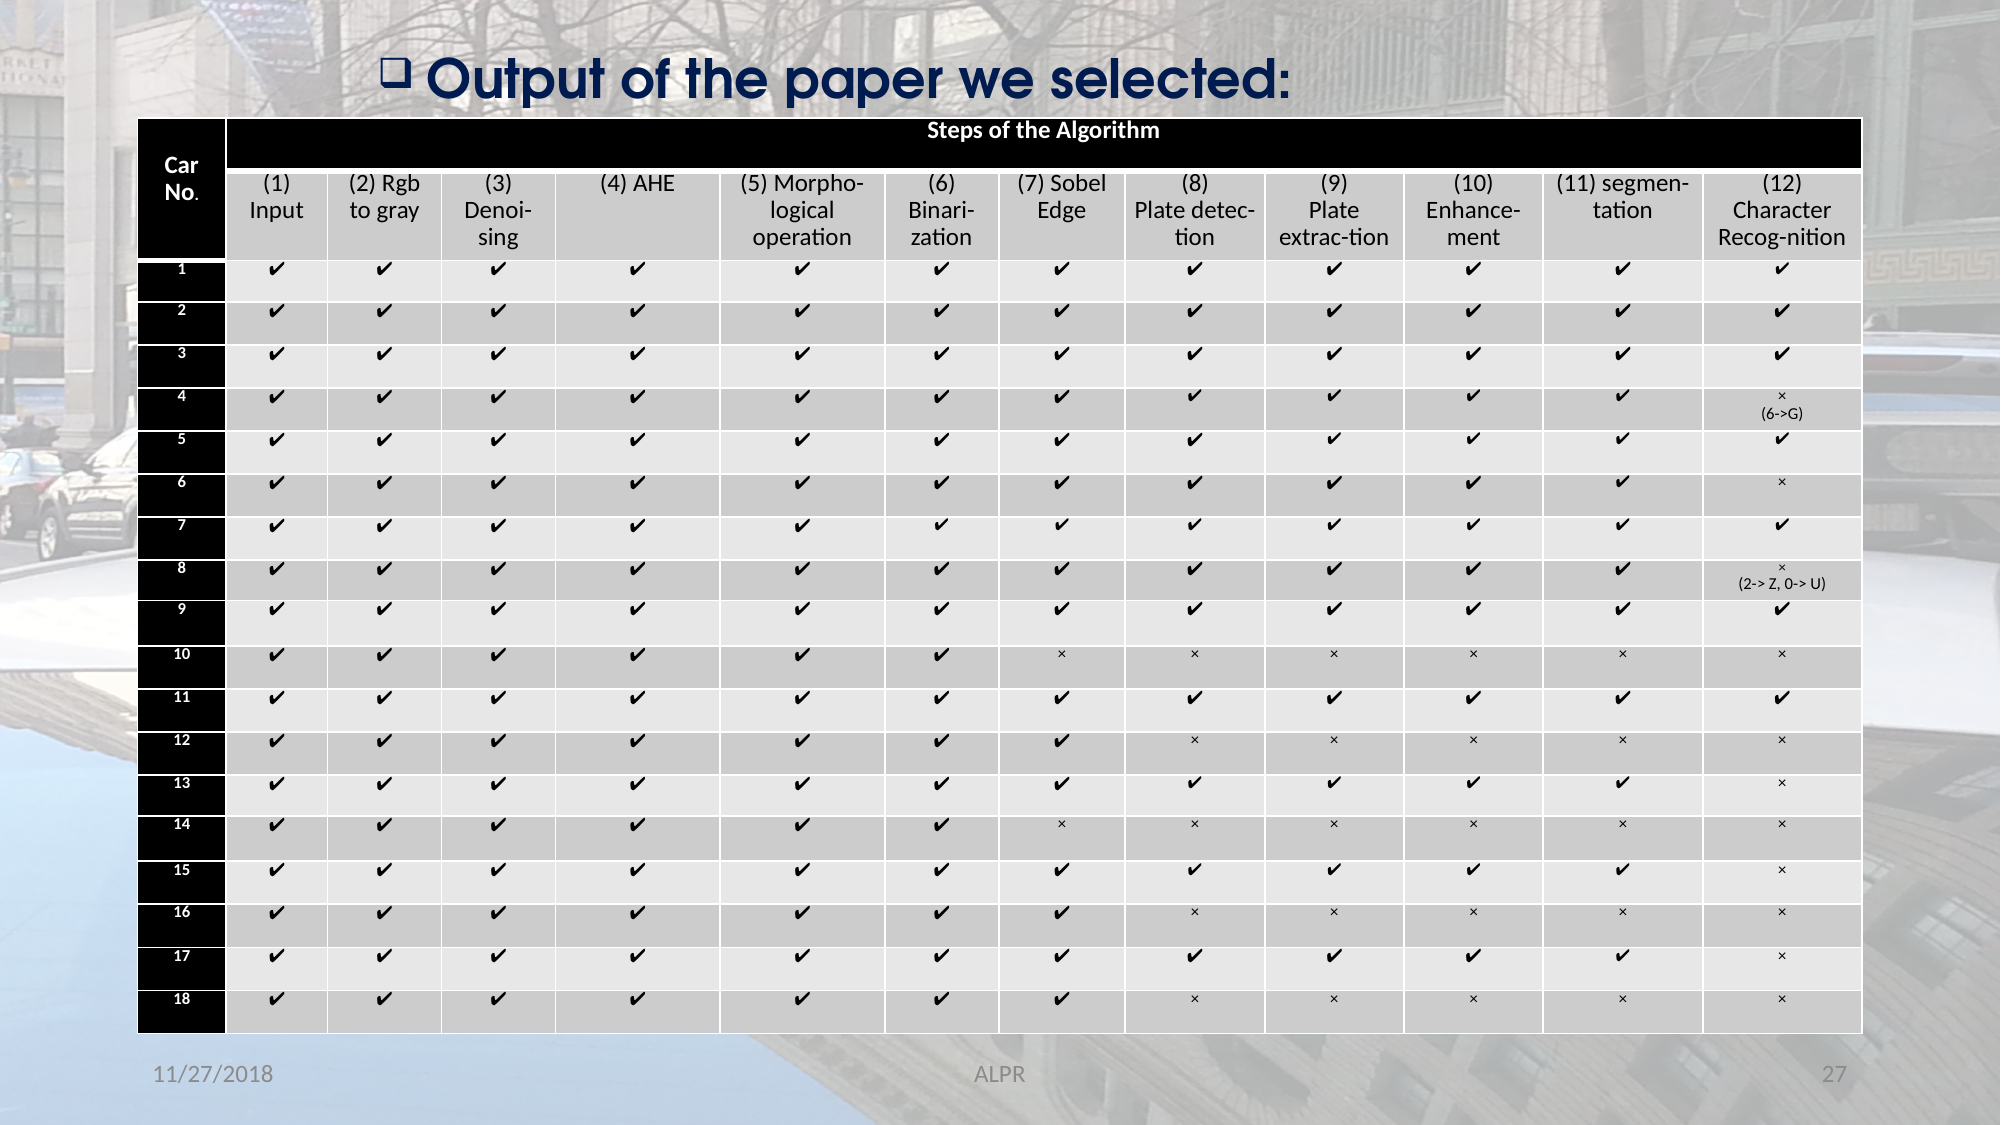

Output of the paper we selected:

| Car No. | Steps of the Algorithm |  |  |  |  |  |  |  |  |  |  |  |
| --- | --- | --- | --- | --- | --- | --- | --- | --- | --- | --- | --- | --- |
|  | (1) Input | (2) Rgb to gray | (3) Denoi-sing | (4) AHE | (5) Morpho-logical operation | (6) Binari-zation | (7) Sobel Edge | (8) Plate detec-tion | (9) Plate extrac-tion | (10) Enhance-ment | (11) segmen-tation | (12) Character Recog-nition |
| 1 | ✔ | ✔ | ✔ | ✔ | ✔ | ✔ | ✔ | ✔ | ✔ | ✔ | ✔ | ✔ |
| 2 | ✔ | ✔ | ✔ | ✔ | ✔ | ✔ | ✔ | ✔ | ✔ | ✔ | ✔ | ✔ |
| 3 | ✔ | ✔ | ✔ | ✔ | ✔ | ✔ | ✔ | ✔ | ✔ | ✔ | ✔ | ✔ |
| 4 | ✔ | ✔ | ✔ | ✔ | ✔ | ✔ | ✔ | ✔ | ✔ | ✔ | ✔ | × (6->G) |
| 5 | ✔ | ✔ | ✔ | ✔ | ✔ | ✔ | ✔ | ✔ | ✔ | ✔ | ✔ | ✔ |
| 6 | ✔ | ✔ | ✔ | ✔ | ✔ | ✔ | ✔ | ✔ | ✔ | ✔ | ✔ | × |
| 7 | ✔ | ✔ | ✔ | ✔ | ✔ | ✔ | ✔ | ✔ | ✔ | ✔ | ✔ | ✔ |
| 8 | ✔ | ✔ | ✔ | ✔ | ✔ | ✔ | ✔ | ✔ | ✔ | ✔ | ✔ | × (2-> Z, 0-> U) |
| 9 | ✔ | ✔ | ✔ | ✔ | ✔ | ✔ | ✔ | ✔ | ✔ | ✔ | ✔ | ✔ |
| 10 | ✔ | ✔ | ✔ | ✔ | ✔ | ✔ | × | × | × | × | × | × |
| 11 | ✔ | ✔ | ✔ | ✔ | ✔ | ✔ | ✔ | ✔ | ✔ | ✔ | ✔ | ✔ |
| 12 | ✔ | ✔ | ✔ | ✔ | ✔ | ✔ | ✔ | × | × | × | × | × |
| 13 | ✔ | ✔ | ✔ | ✔ | ✔ | ✔ | ✔ | ✔ | ✔ | ✔ | ✔ | × |
| 14 | ✔ | ✔ | ✔ | ✔ | ✔ | ✔ | × | × | × | × | × | × |
| 15 | ✔ | ✔ | ✔ | ✔ | ✔ | ✔ | ✔ | ✔ | ✔ | ✔ | ✔ | × |
| 16 | ✔ | ✔ | ✔ | ✔ | ✔ | ✔ | ✔ | × | × | × | × | × |
| 17 | ✔ | ✔ | ✔ | ✔ | ✔ | ✔ | ✔ | ✔ | ✔ | ✔ | ✔ | × |
| 18 | ✔ | ✔ | ✔ | ✔ | ✔ | ✔ | ✔ | × | × | × | × | × |

11/27/2018
ALPR
27